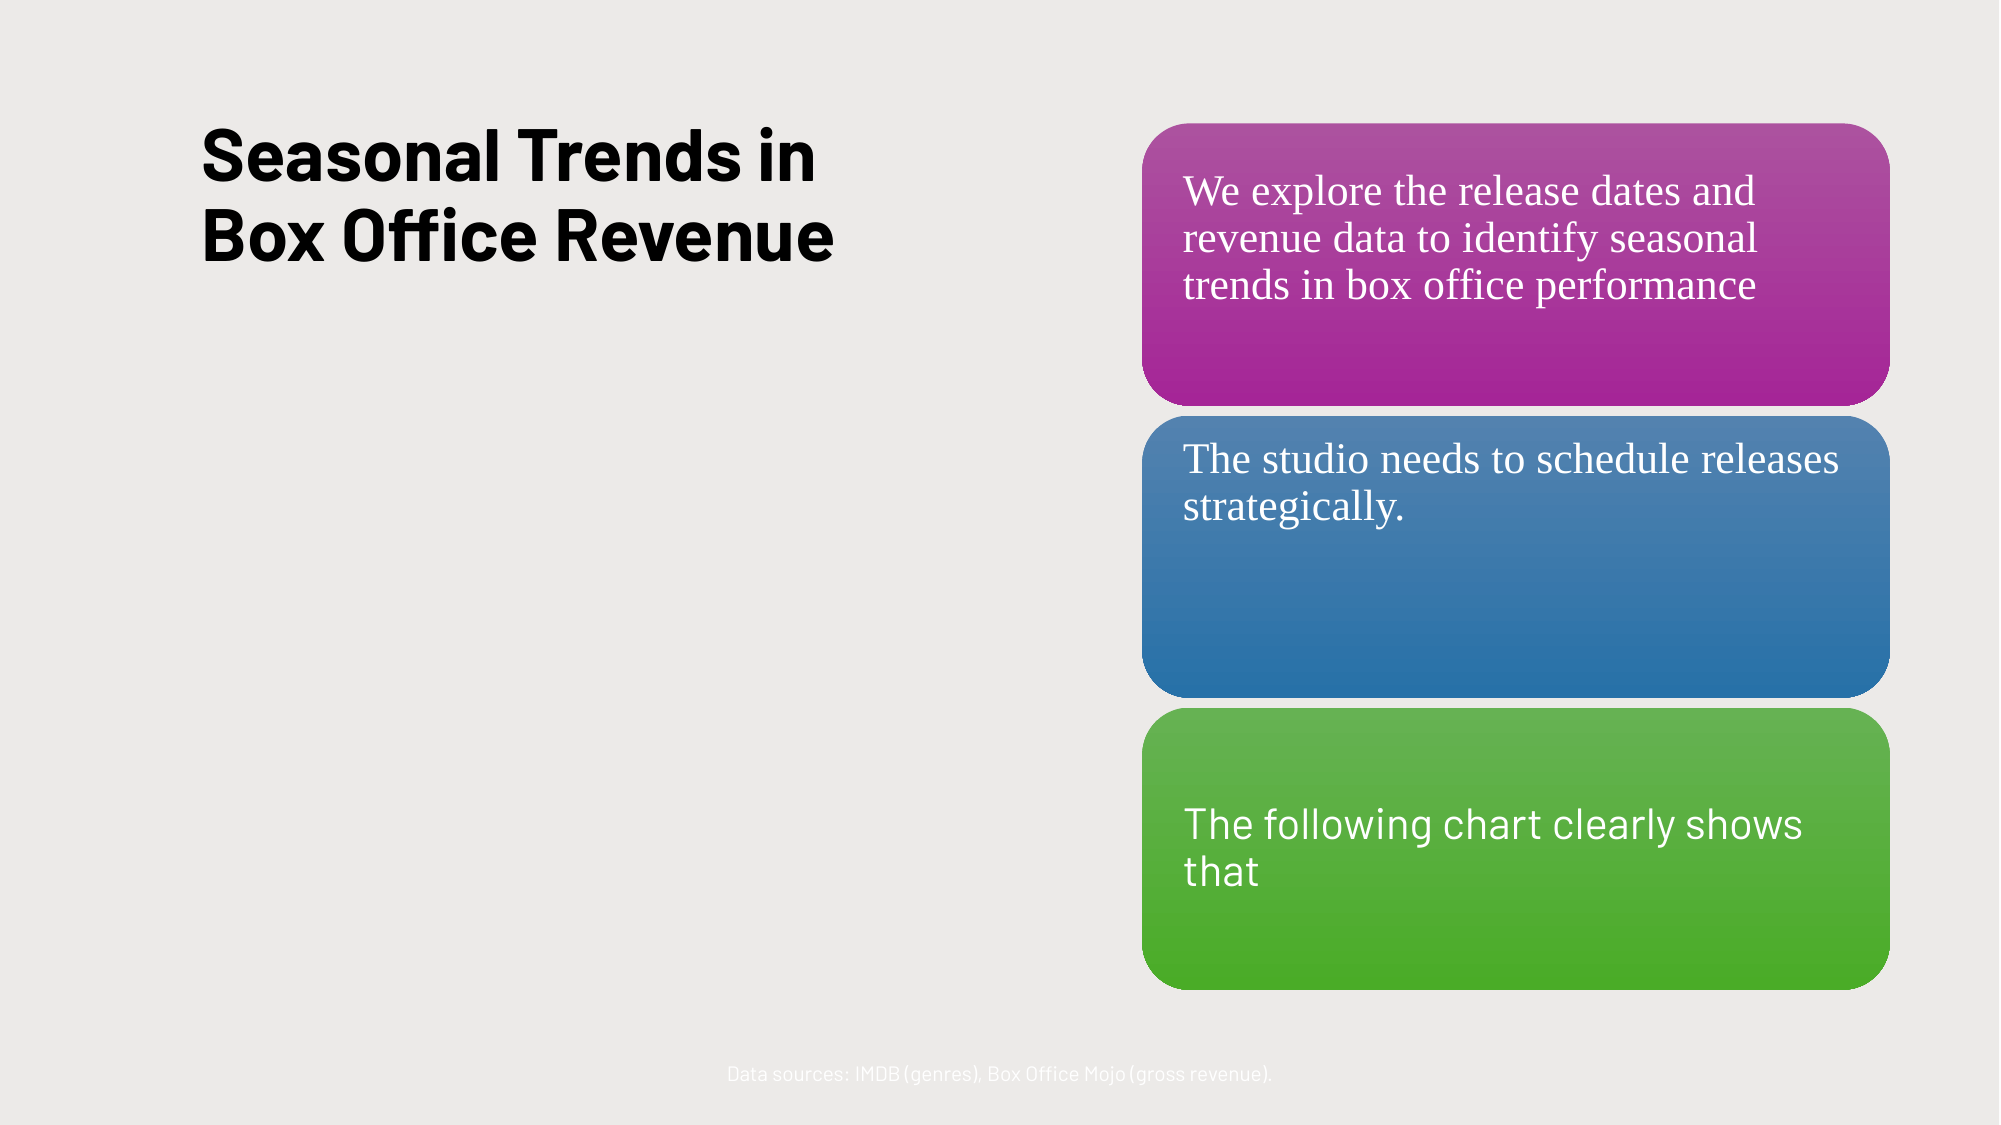

# Seasonal Trends in Box Office Revenue
We explore the release dates and revenue data to identify seasonal trends in box office performance
The studio needs to schedule releases strategically.
The following chart clearly shows that
Data sources: IMDB (genres), Box Office Mojo (gross revenue).​